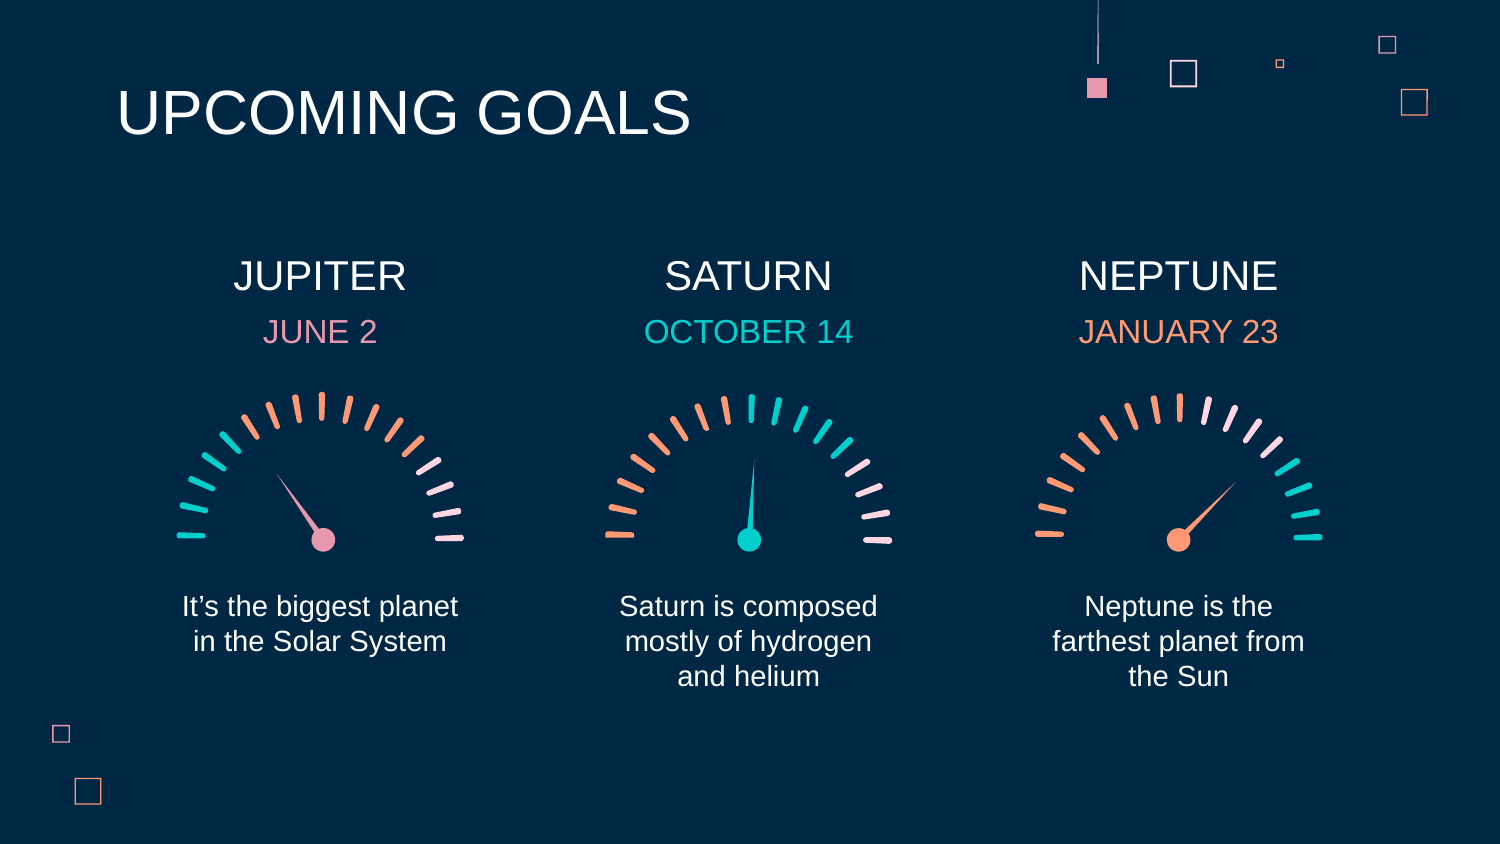

UPCOMING GOALS
# JUPITER
SATURN
NEPTUNE
JUNE 2
OCTOBER 14
JANUARY 23

It’s the biggest planet in the Solar System
Saturn is composed mostly of hydrogen and helium
Neptune is the farthest planet from the Sun